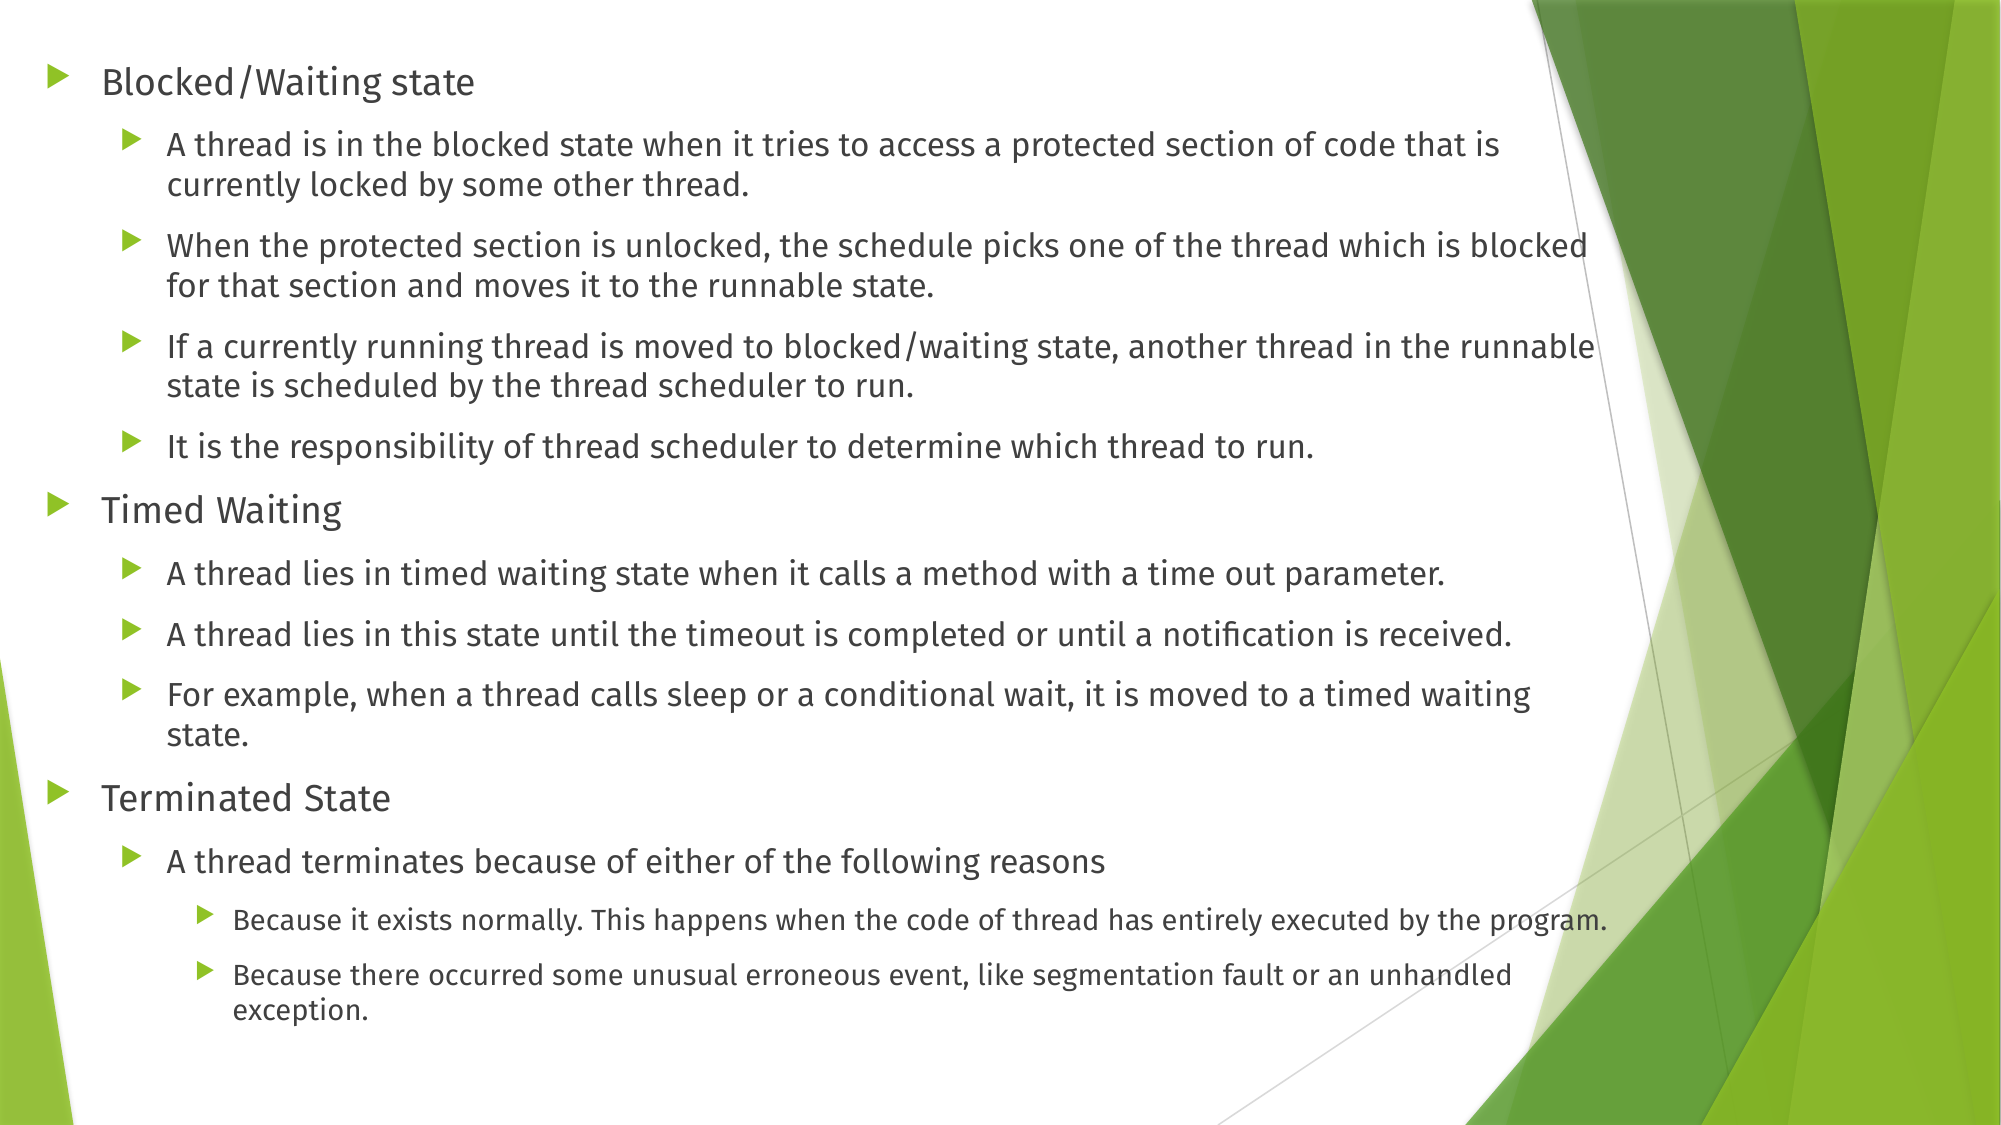

Blocked/Waiting state
A thread is in the blocked state when it tries to access a protected section of code that is currently locked by some other thread.
When the protected section is unlocked, the schedule picks one of the thread which is blocked for that section and moves it to the runnable state.
If a currently running thread is moved to blocked/waiting state, another thread in the runnable state is scheduled by the thread scheduler to run.
It is the responsibility of thread scheduler to determine which thread to run.
Timed Waiting
A thread lies in timed waiting state when it calls a method with a time out parameter.
A thread lies in this state until the timeout is completed or until a notification is received.
For example, when a thread calls sleep or a conditional wait, it is moved to a timed waiting state.
Terminated State
A thread terminates because of either of the following reasons
Because it exists normally. This happens when the code of thread has entirely executed by the program.
Because there occurred some unusual erroneous event, like segmentation fault or an unhandled exception.